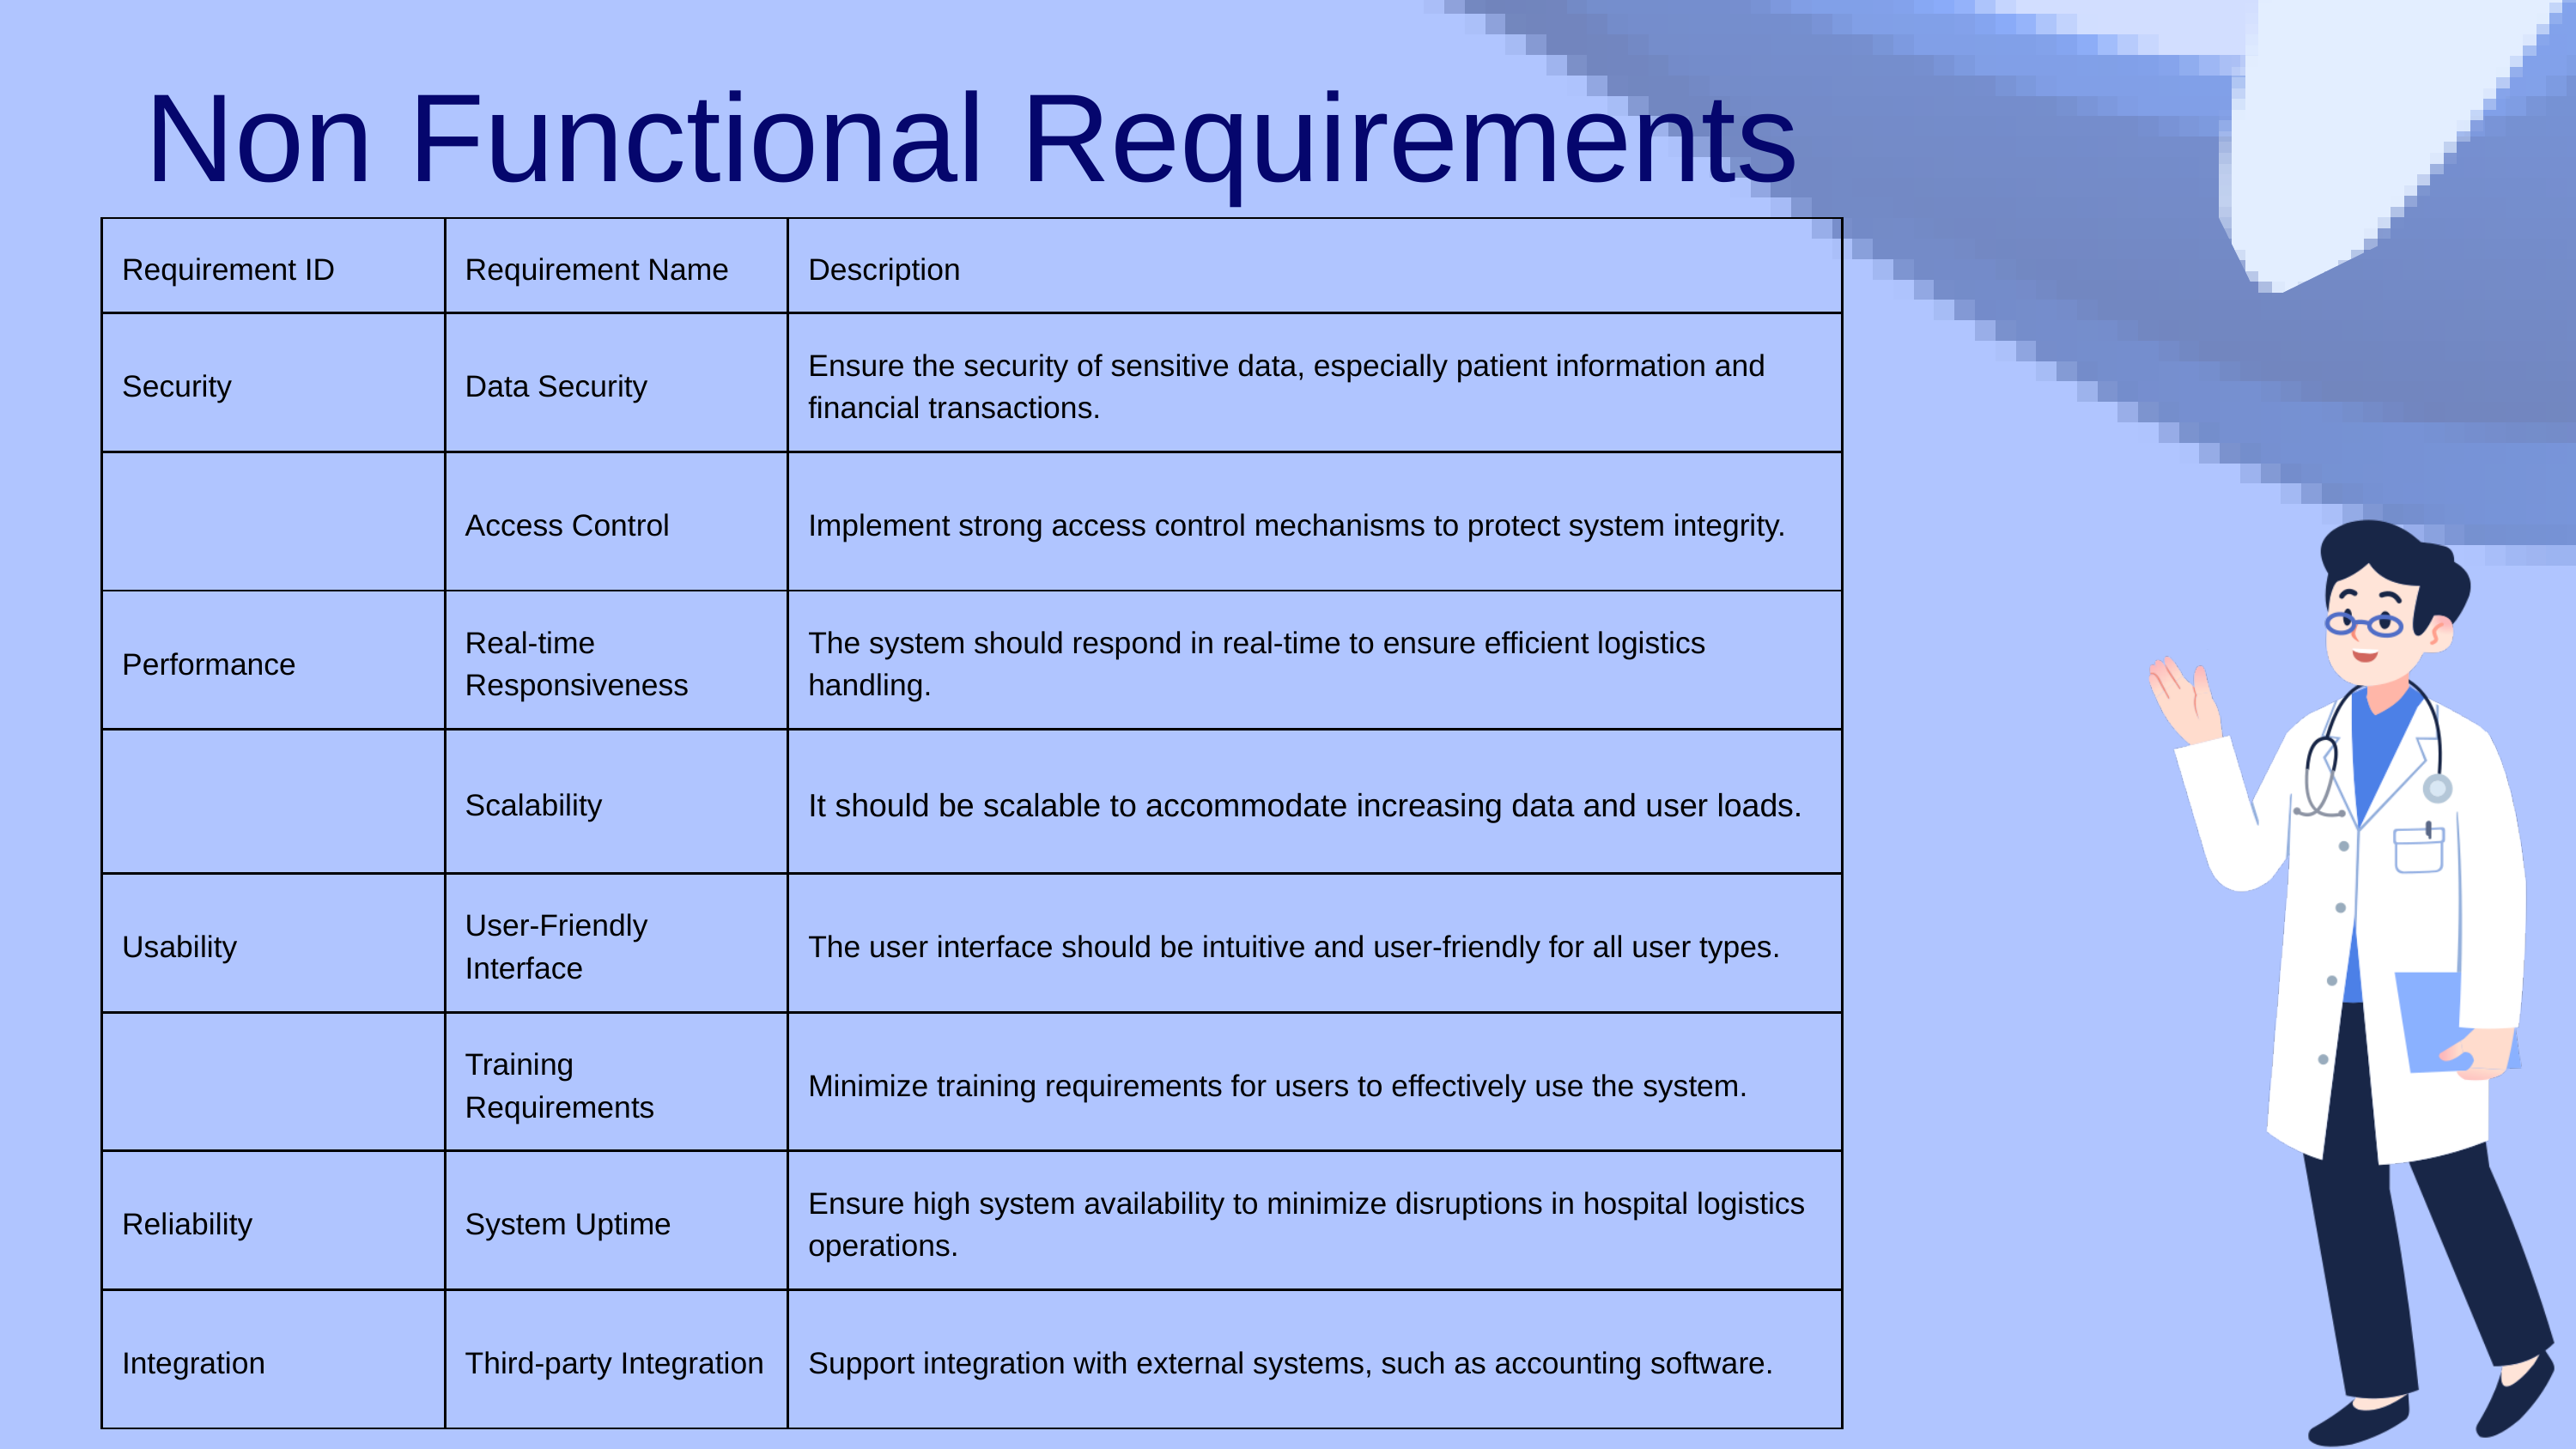

Non Functional Requirements
| Requirement ID | Requirement Name | Description |
| --- | --- | --- |
| Security | Data Security | Ensure the security of sensitive data, especially patient information and financial transactions. |
|  | Access Control | Implement strong access control mechanisms to protect system integrity. |
| Performance | Real-time Responsiveness | The system should respond in real-time to ensure efficient logistics handling. |
|  | Scalability | It should be scalable to accommodate increasing data and user loads. |
| Usability | User-Friendly Interface | The user interface should be intuitive and user-friendly for all user types. |
|  | Training Requirements | Minimize training requirements for users to effectively use the system. |
| Reliability | System Uptime | Ensure high system availability to minimize disruptions in hospital logistics operations. |
| Integration | Third-party Integration | Support integration with external systems, such as accounting software. |